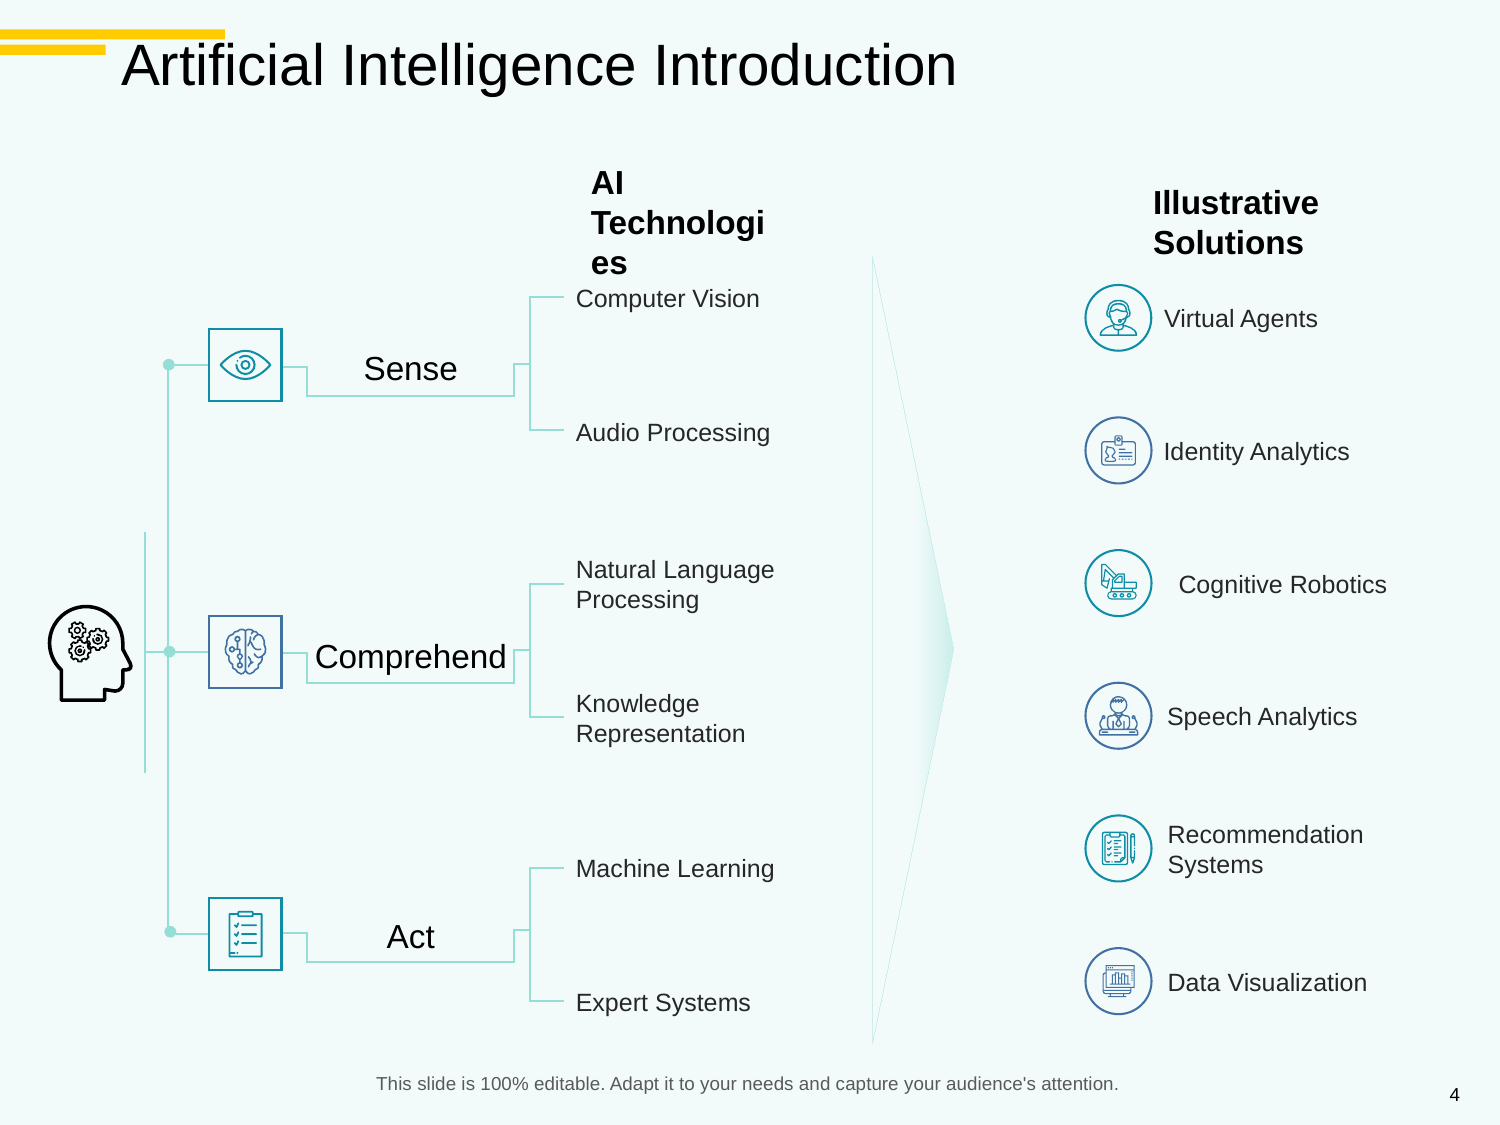

# Artificial Intelligence Introduction
AI Technologies
Illustrative Solutions

Computer Vision
Audio Processing

Sense

Natural Language Processing
Knowledge Representation

Comprehend

Machine Learning
Expert Systems

Act

Virtual Agents

Identity Analytics

Cognitive Robotics

Speech Analytics
Recommendation Systems

Data Visualization

This slide is 100% editable. Adapt it to your needs and capture your audience's attention.
4